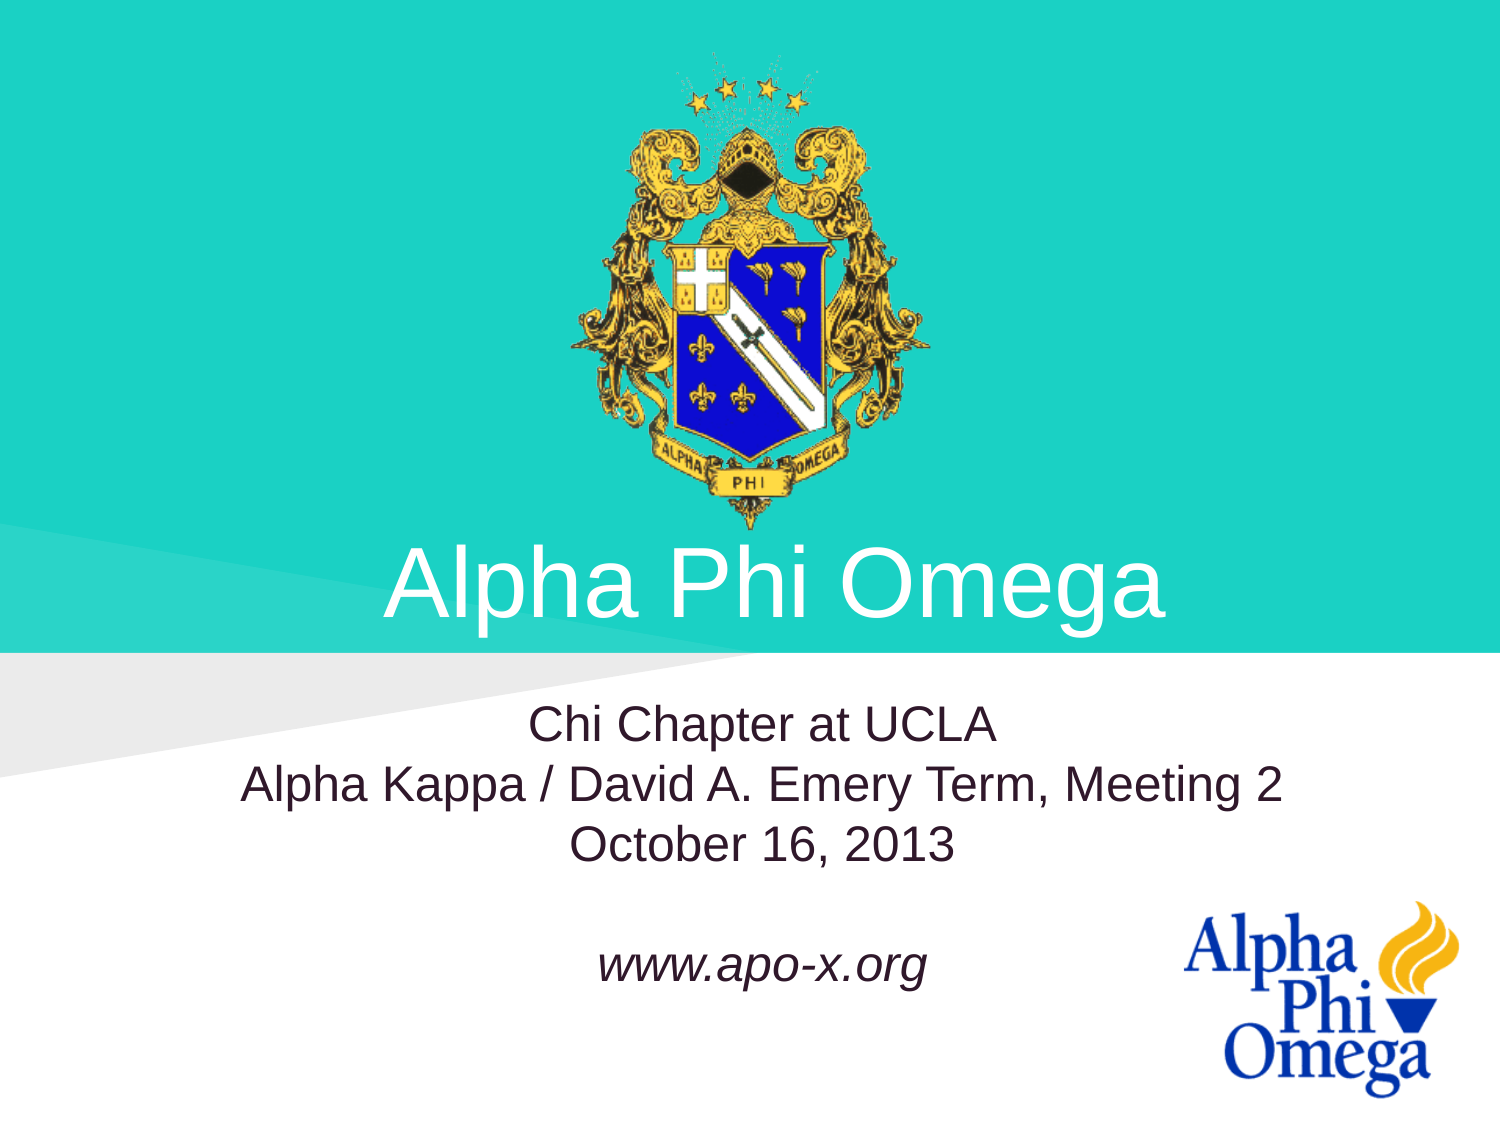

# Alpha Phi Omega
Chi Chapter at UCLA
Alpha Kappa / David A. Emery Term, Meeting 2
October 16, 2013

www.apo-x.org